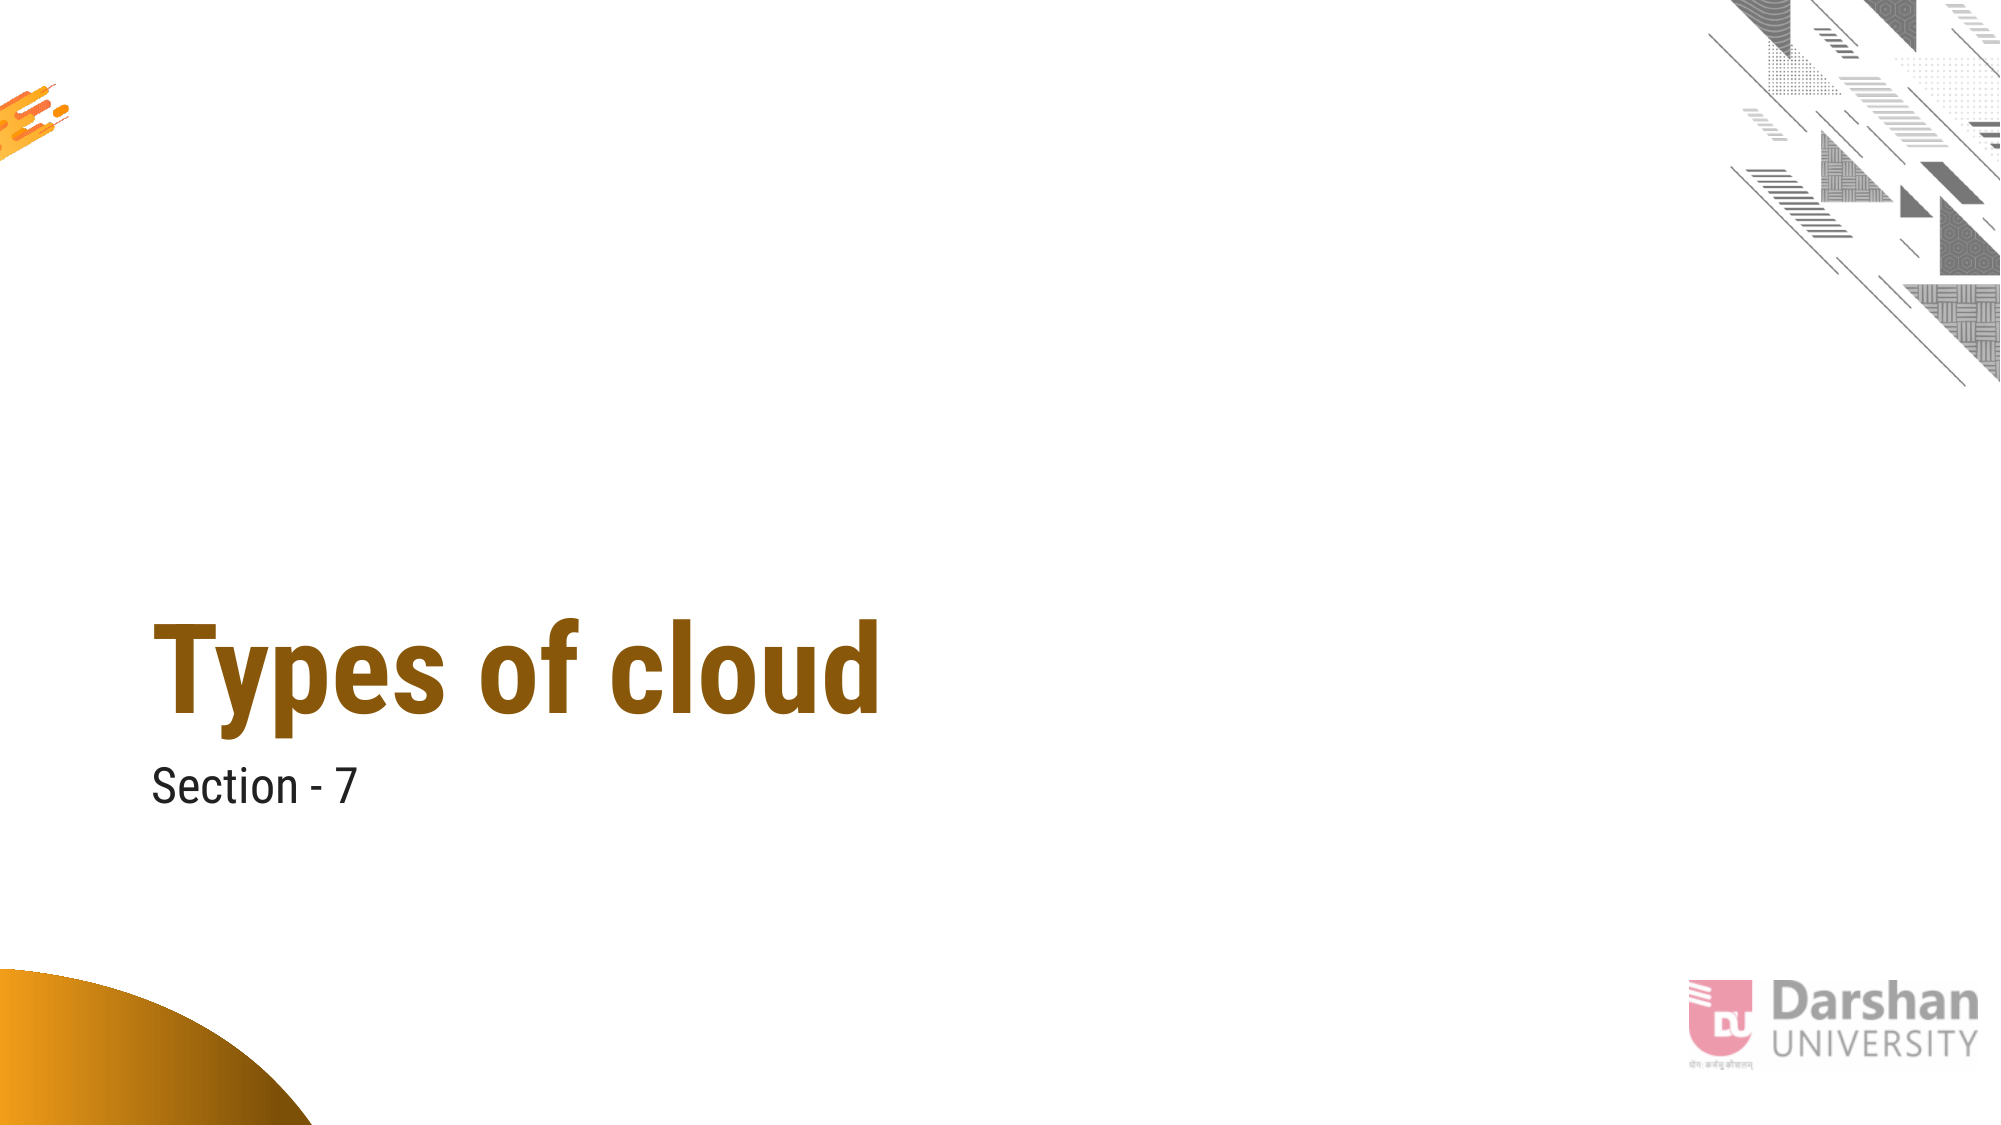

# Types of cloud
Section - 7